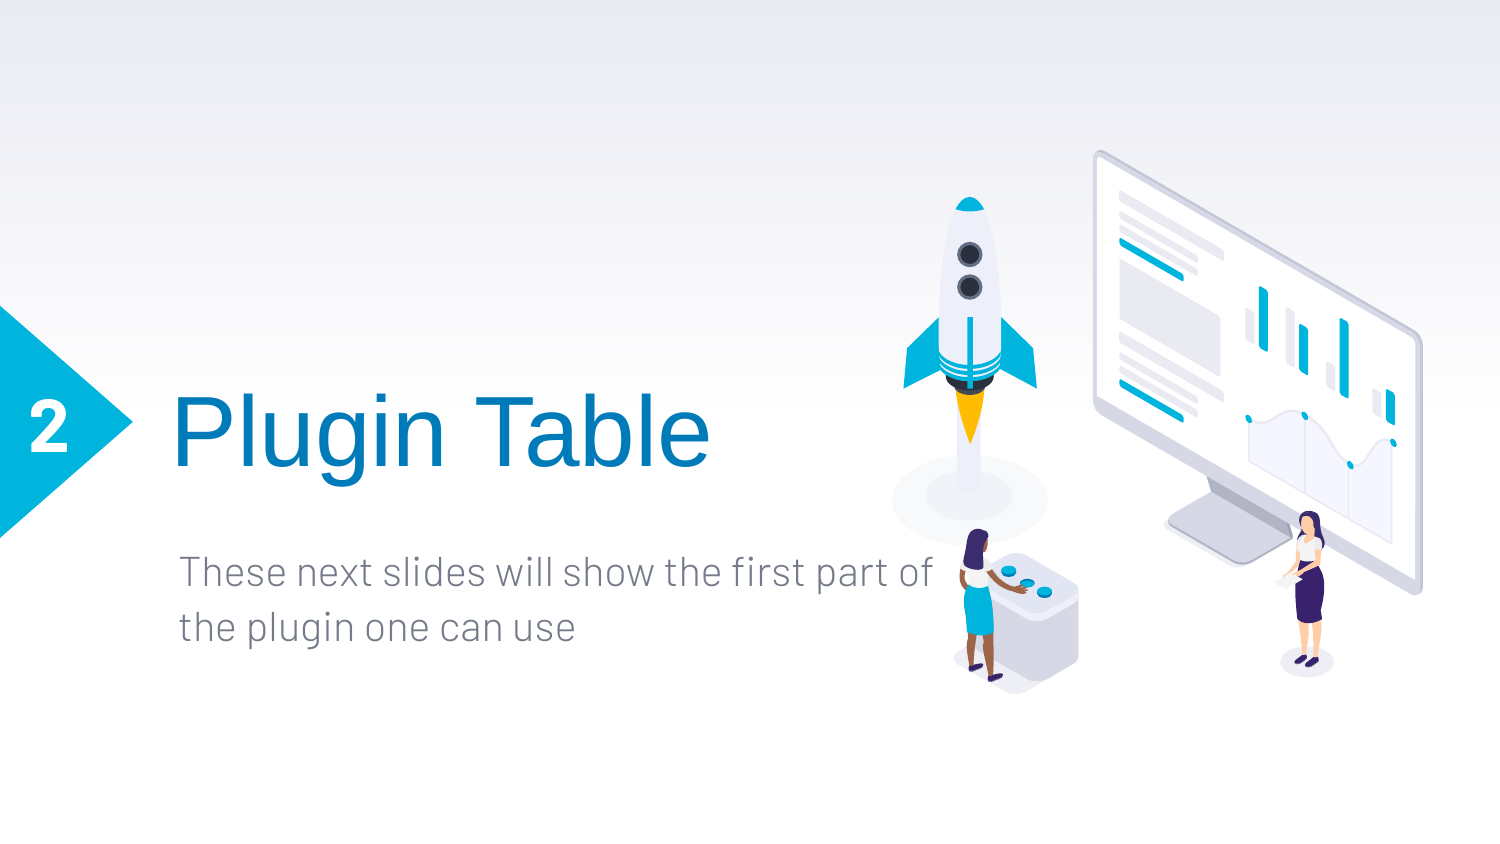

# Plugin Table
2
These next slides will show the first part of the plugin one can use